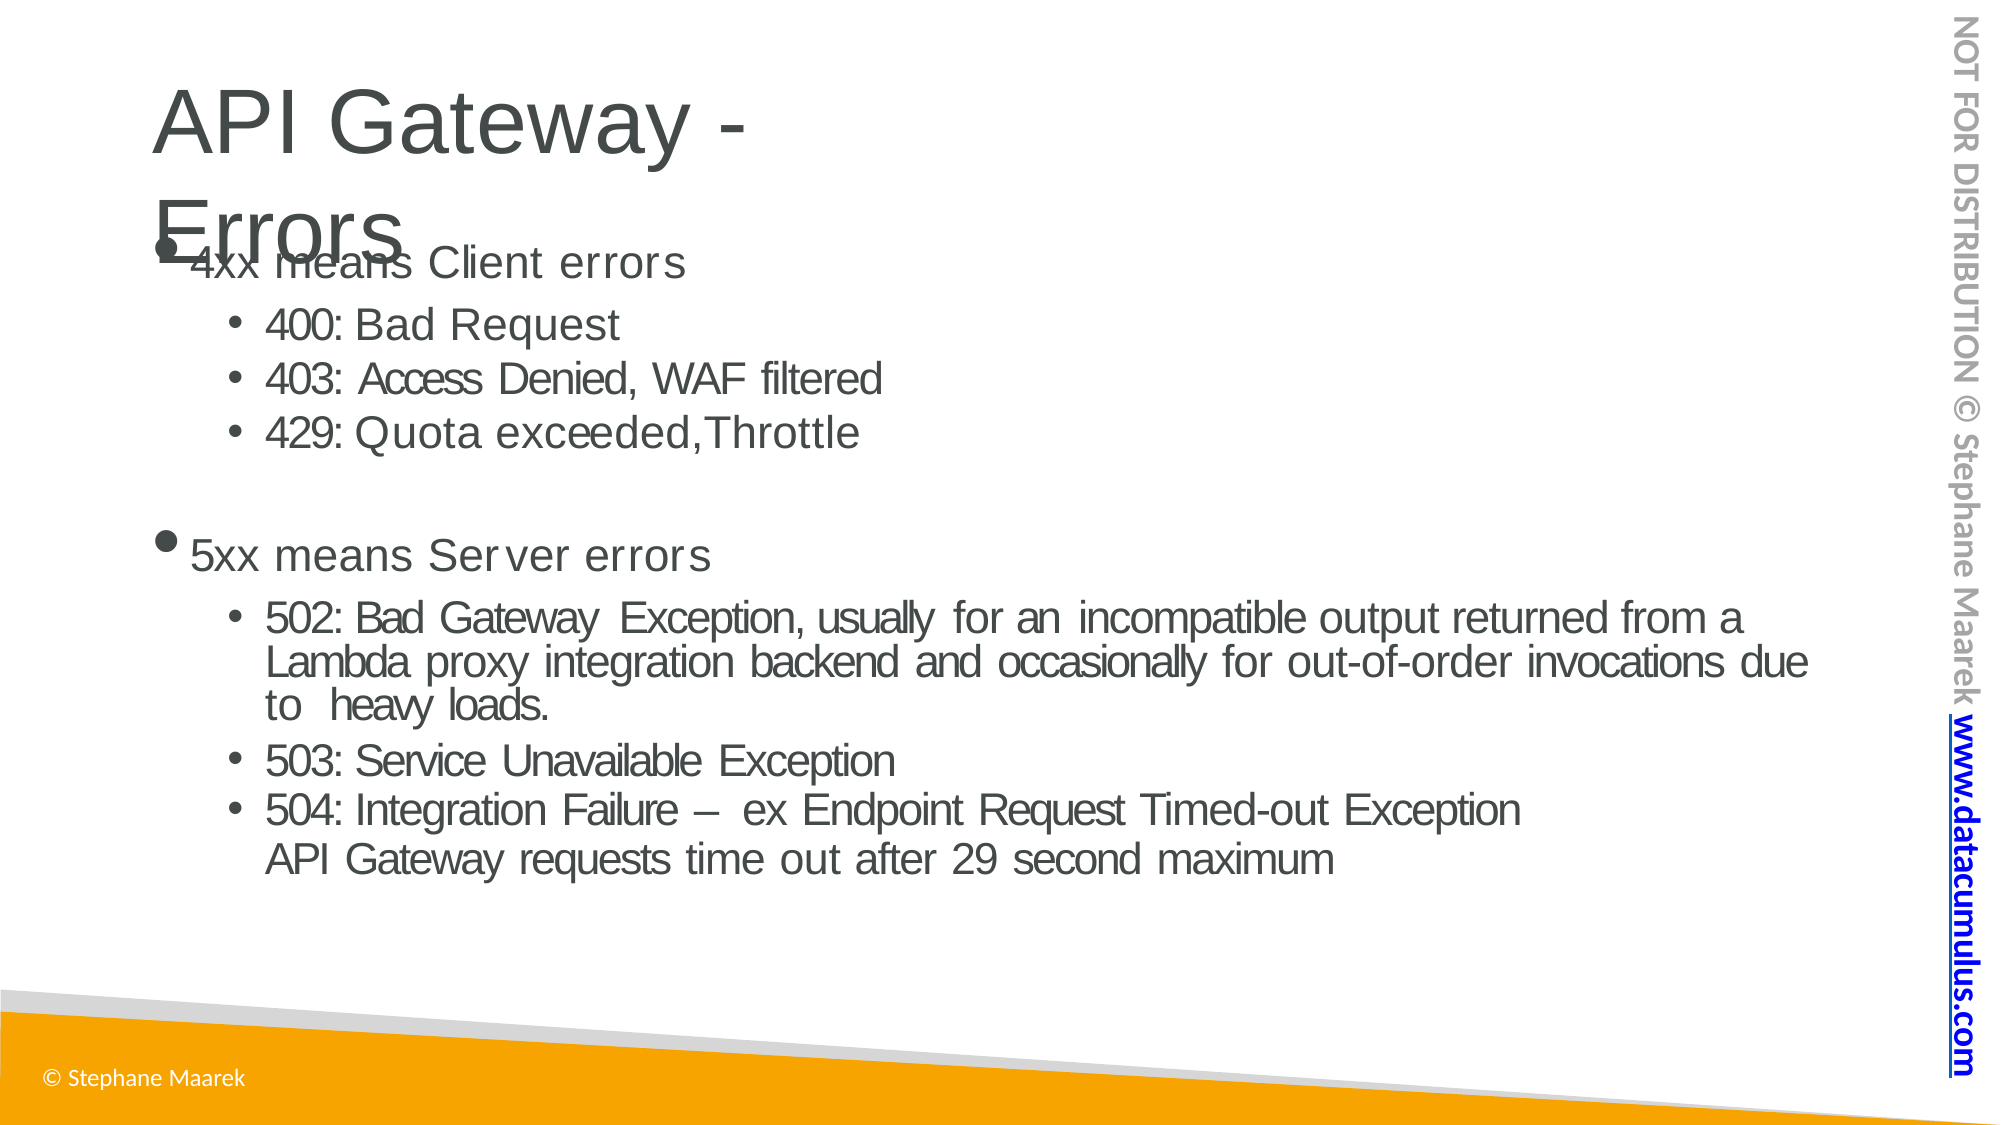

NOT FOR DISTRIBUTION © Stephane Maarek www.datacumulus.com
# API Gateway - Errors
4xx means Client errors
400: Bad Request
403: Access Denied, WAF filtered
429: Quota exceeded,Throttle

5xx means Server errors
502: Bad Gateway Exception, usually for an incompatible output returned from a  Lambda proxy integration backend and occasionally for out-of-order invocations due to  heavy loads.
503: Service Unavailable Exception
504: Integration Failure – ex Endpoint Request Timed-out Exception
API Gateway requests time out after 29 second maximum
© Stephane Maarek